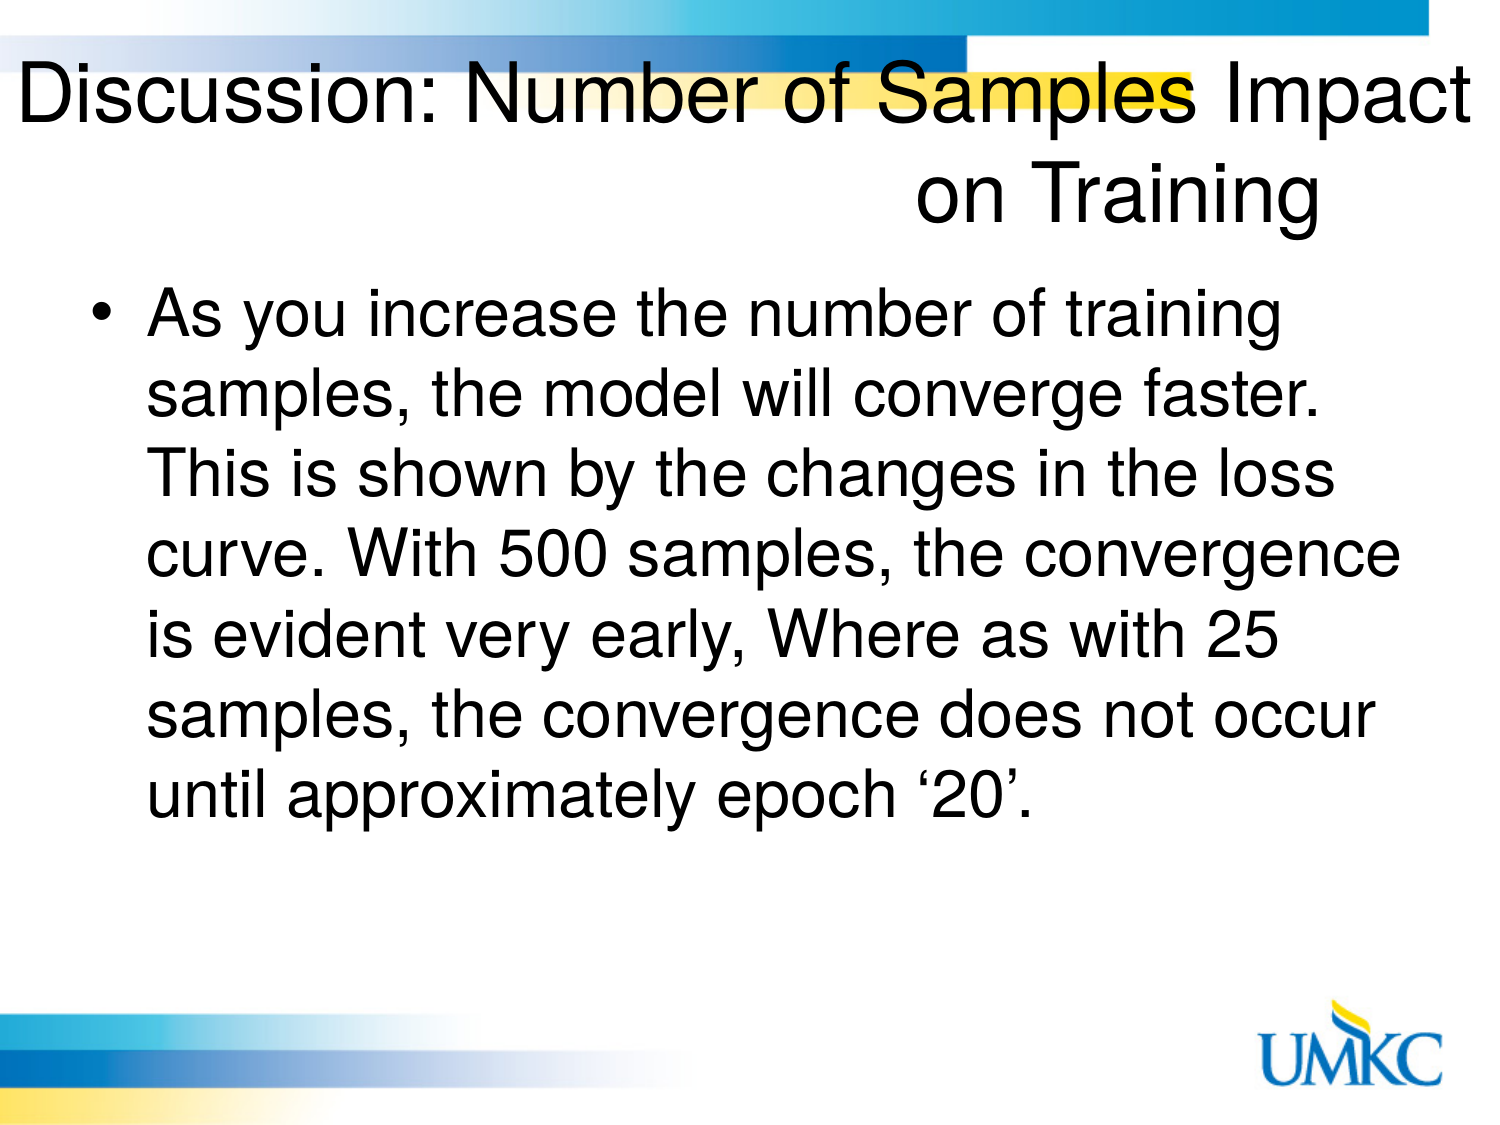

# Discussion: Number of Samples Impact 						on Training
As you increase the number of training samples, the model will converge faster. This is shown by the changes in the loss curve. With 500 samples, the convergence is evident very early, Where as with 25 samples, the convergence does not occur until approximately epoch ‘20’.